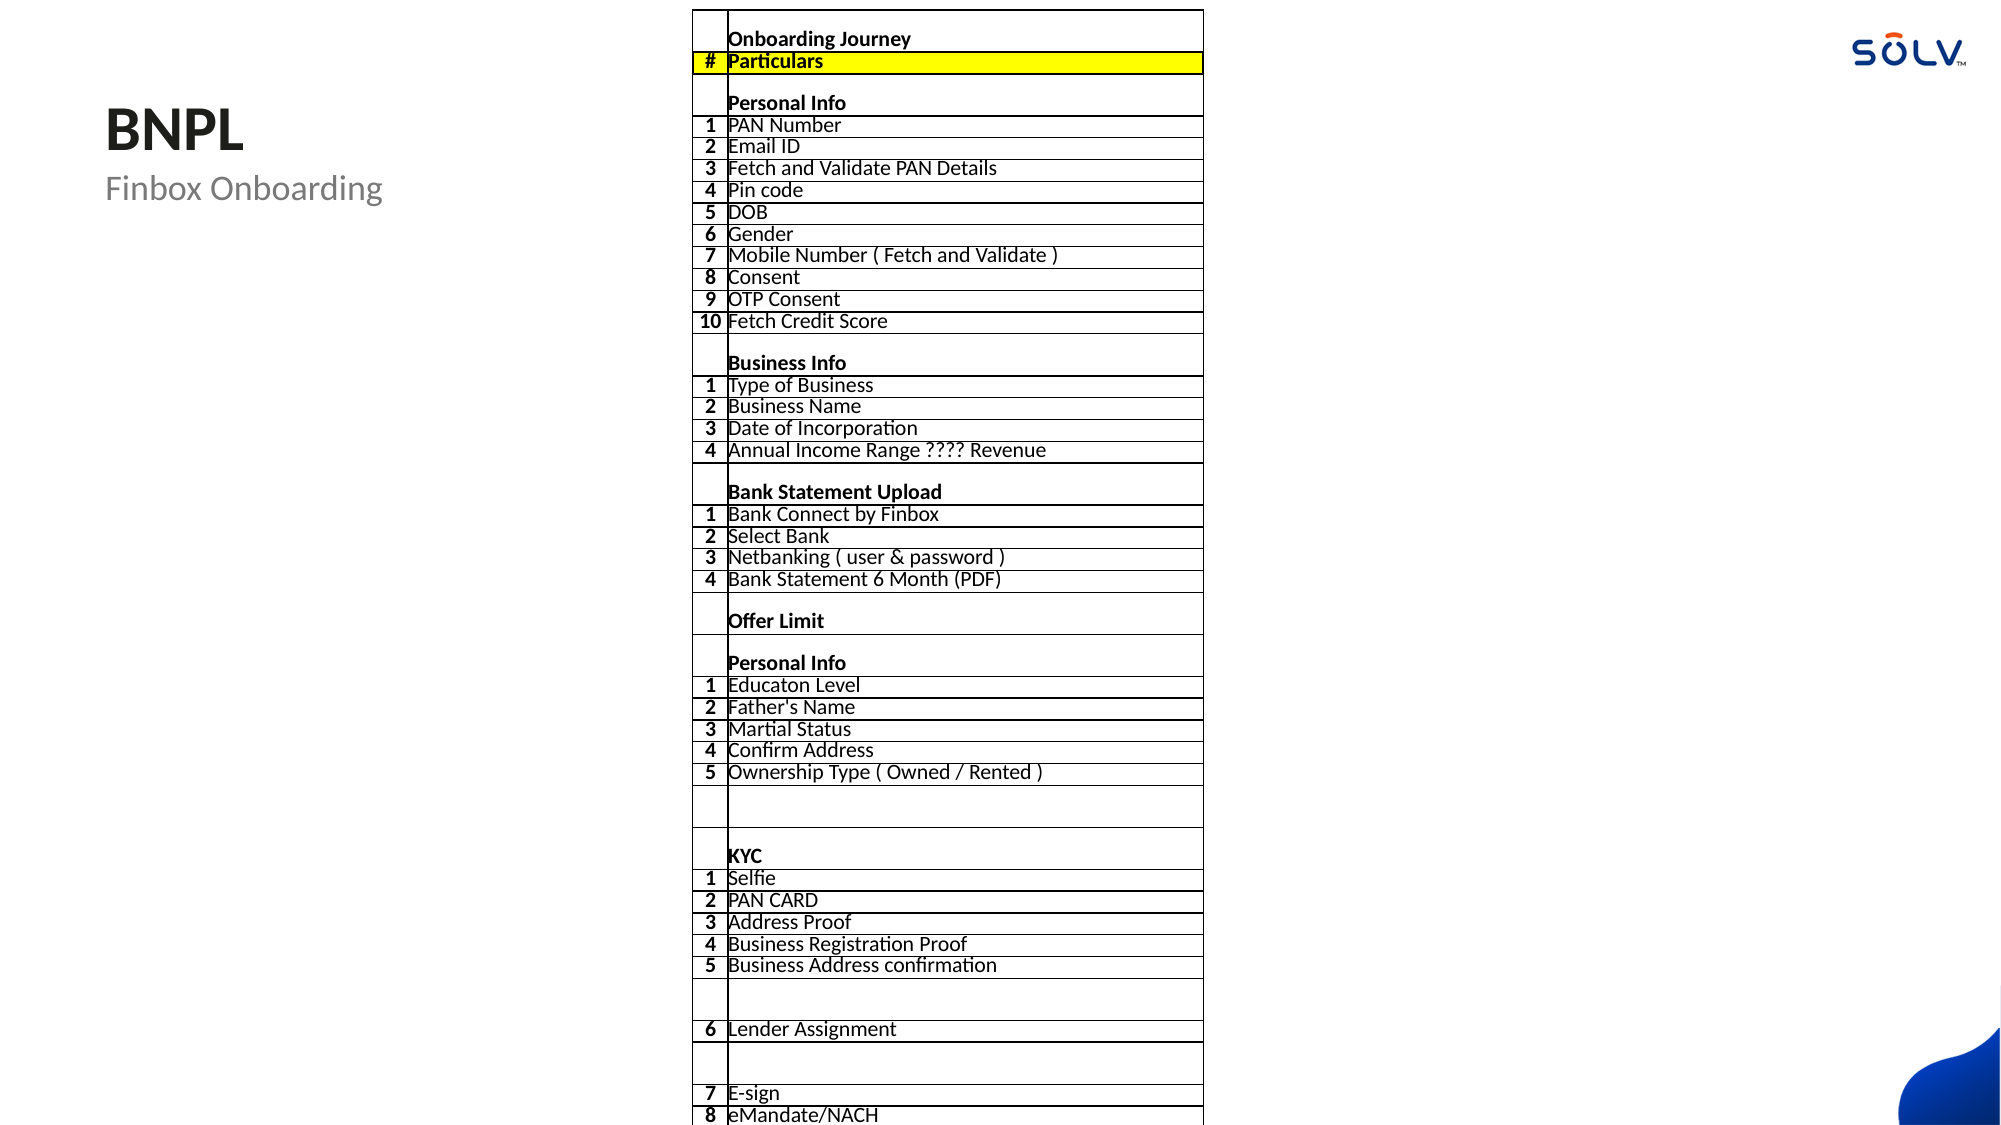

|  | Onboarding Journey |
| --- | --- |
| # | Particulars |
|  | Personal Info |
| 1 | PAN Number |
| 2 | Email ID |
| 3 | Fetch and Validate PAN Details |
| 4 | Pin code |
| 5 | DOB |
| 6 | Gender |
| 7 | Mobile Number ( Fetch and Validate ) |
| 8 | Consent |
| 9 | OTP Consent |
| 10 | Fetch Credit Score |
|  | Business Info |
| 1 | Type of Business |
| 2 | Business Name |
| 3 | Date of Incorporation |
| 4 | Annual Income Range ???? Revenue |
|  | Bank Statement Upload |
| 1 | Bank Connect by Finbox |
| 2 | Select Bank |
| 3 | Netbanking ( user & password ) |
| 4 | Bank Statement 6 Month (PDF) |
|  | Offer Limit |
|  | Personal Info |
| 1 | Educaton Level |
| 2 | Father's Name |
| 3 | Martial Status |
| 4 | Confirm Address |
| 5 | Ownership Type ( Owned / Rented ) |
|  |  |
|  | KYC |
| 1 | Selfie |
| 2 | PAN CARD |
| 3 | Address Proof |
| 4 | Business Registration Proof |
| 5 | Business Address confirmation |
|  |  |
| 6 | Lender Assignment |
|  |  |
| 7 | E-sign |
| 8 | eMandate/NACH |
BNPL
Finbox Onboarding